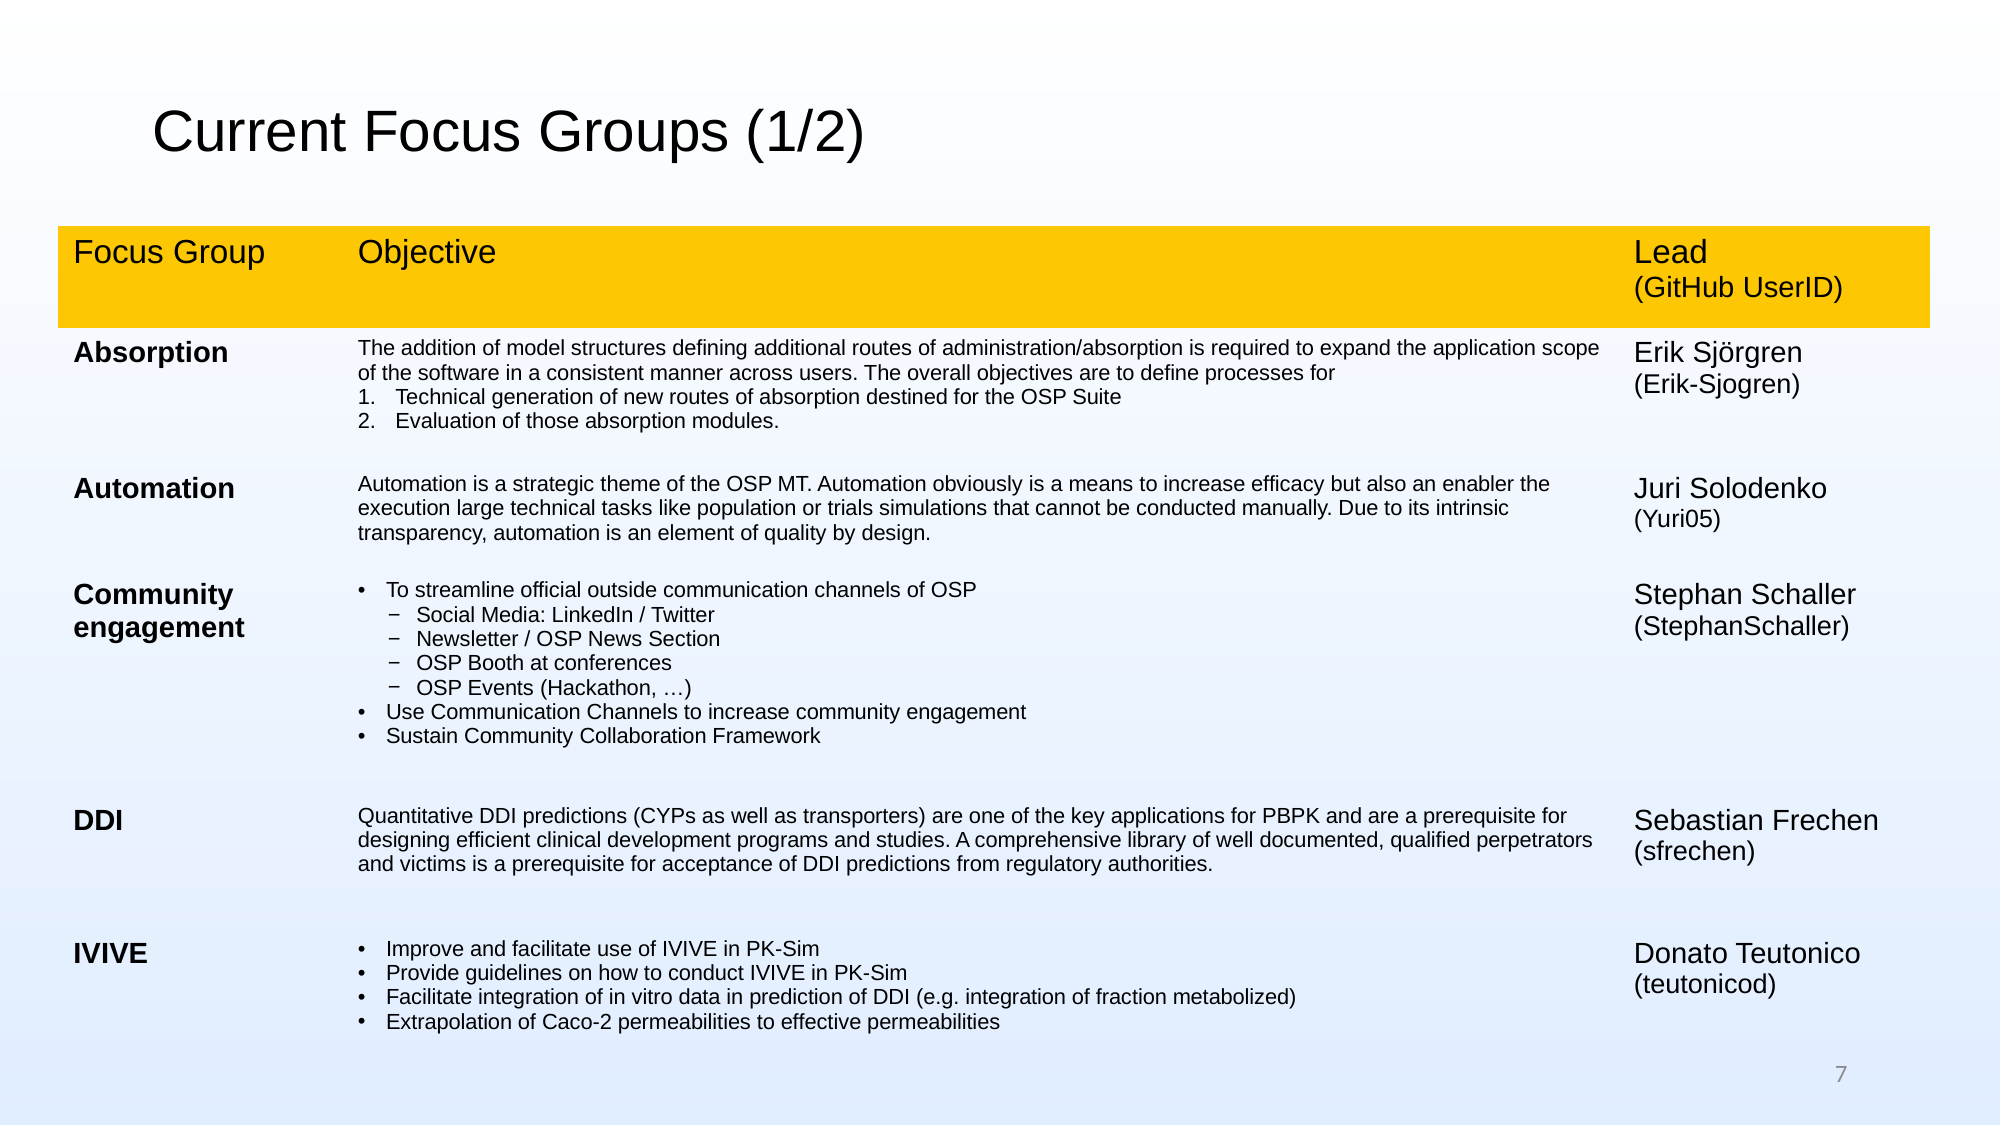

# Current Focus Groups (1/2)
| Focus Group | Objective | Lead (GitHub UserID) |
| --- | --- | --- |
| Absorption | The addition of model structures defining additional routes of administration/absorption is required to expand the application scope of the software in a consistent manner across users. The overall objectives are to define processes for Technical generation of new routes of absorption destined for the OSP Suite Evaluation of those absorption modules. | Erik Sjörgren (Erik-Sjogren) |
| Automation | Automation is a strategic theme of the OSP MT. Automation obviously is a means to increase efficacy but also an enabler the execution large technical tasks like population or trials simulations that cannot be conducted manually. Due to its intrinsic transparency, automation is an element of quality by design. | Juri Solodenko (Yuri05) |
| Community engagement | To streamline official outside communication channels of OSP Social Media: LinkedIn / Twitter Newsletter / OSP News Section OSP Booth at conferences OSP Events (Hackathon, …) Use Communication Channels to increase community engagement Sustain Community Collaboration Framework | Stephan Schaller (StephanSchaller) |
| DDI | Quantitative DDI predictions (CYPs as well as transporters) are one of the key applications for PBPK and are a prerequisite for designing efficient clinical development programs and studies. A comprehensive library of well documented, qualified perpetrators and victims is a prerequisite for acceptance of DDI predictions from regulatory authorities. | Sebastian Frechen (sfrechen) |
| IVIVE | Improve and facilitate use of IVIVE in PK-Sim Provide guidelines on how to conduct IVIVE in PK-Sim Facilitate integration of in vitro data in prediction of DDI (e.g. integration of fraction metabolized) Extrapolation of Caco-2 permeabilities to effective permeabilities | Donato Teutonico (teutonicod) |
7